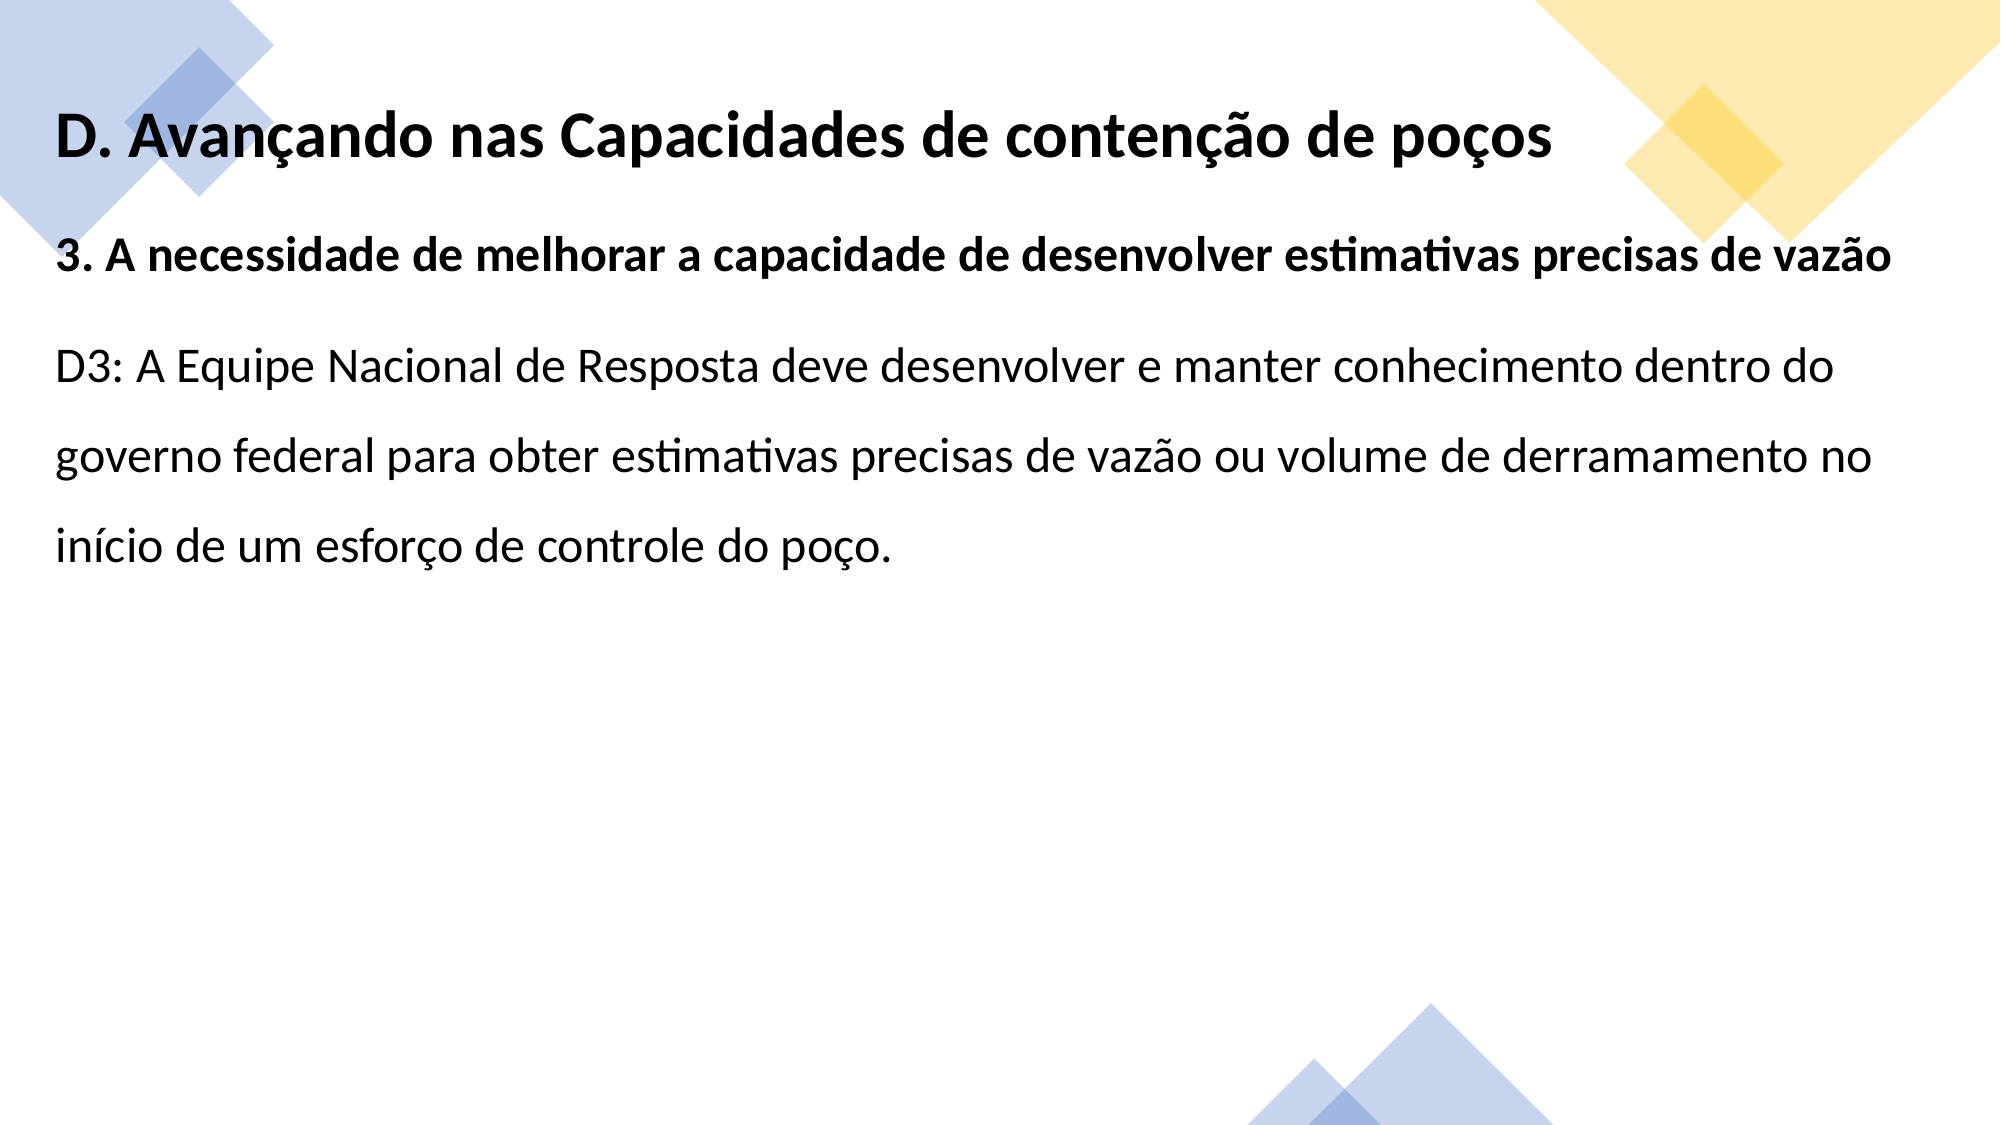

D. Avançando nas Capacidades de contenção de poços
3. A necessidade de melhorar a capacidade de desenvolver estimativas precisas de vazão
D3: A Equipe Nacional de Resposta deve desenvolver e manter conhecimento dentro do governo federal para obter estimativas precisas de vazão ou volume de derramamento no início de um esforço de controle do poço.